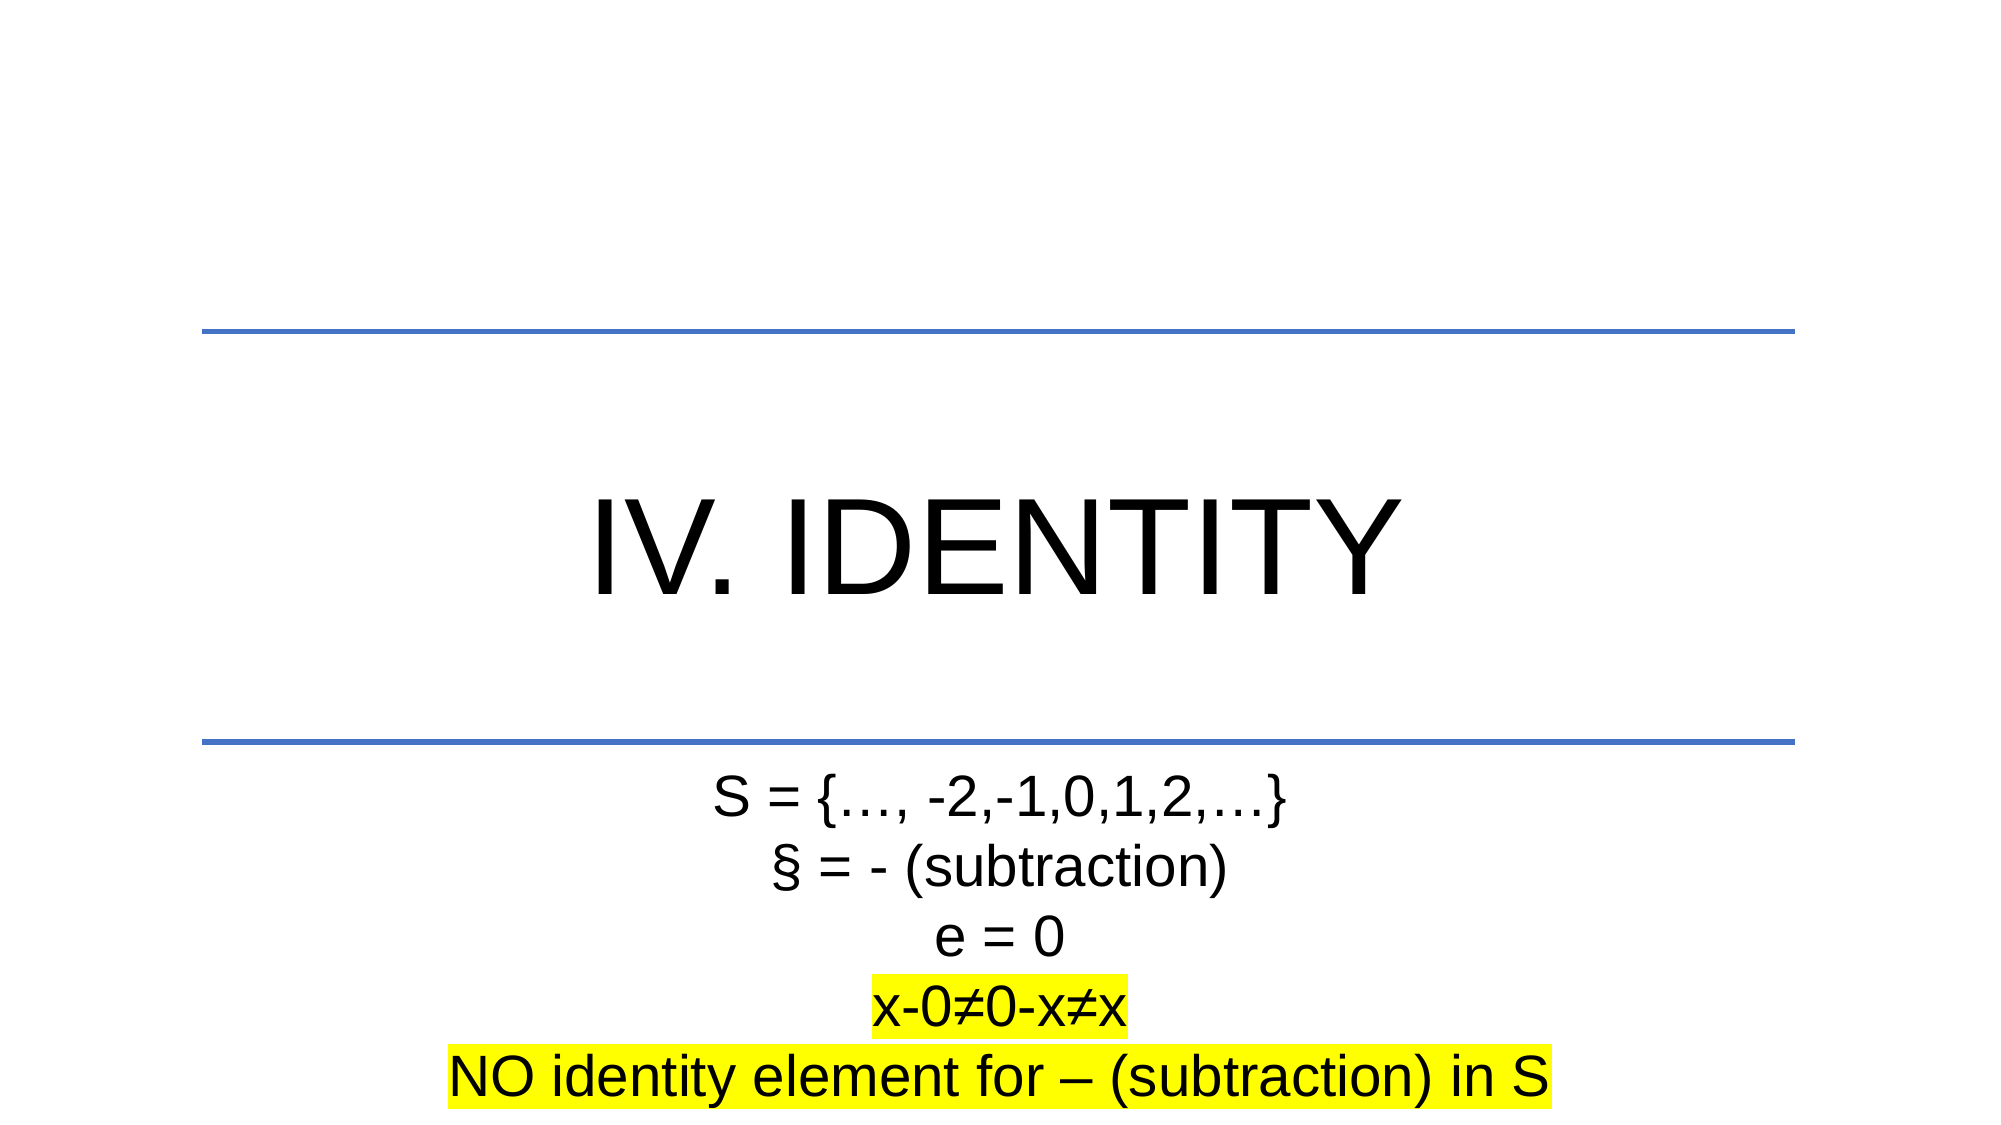

IV. Identity
S = {…, -2,-1,0,1,2,…}
§ = - (subtraction)
e = 0
x-0≠0-x≠x
NO identity element for – (subtraction) in S